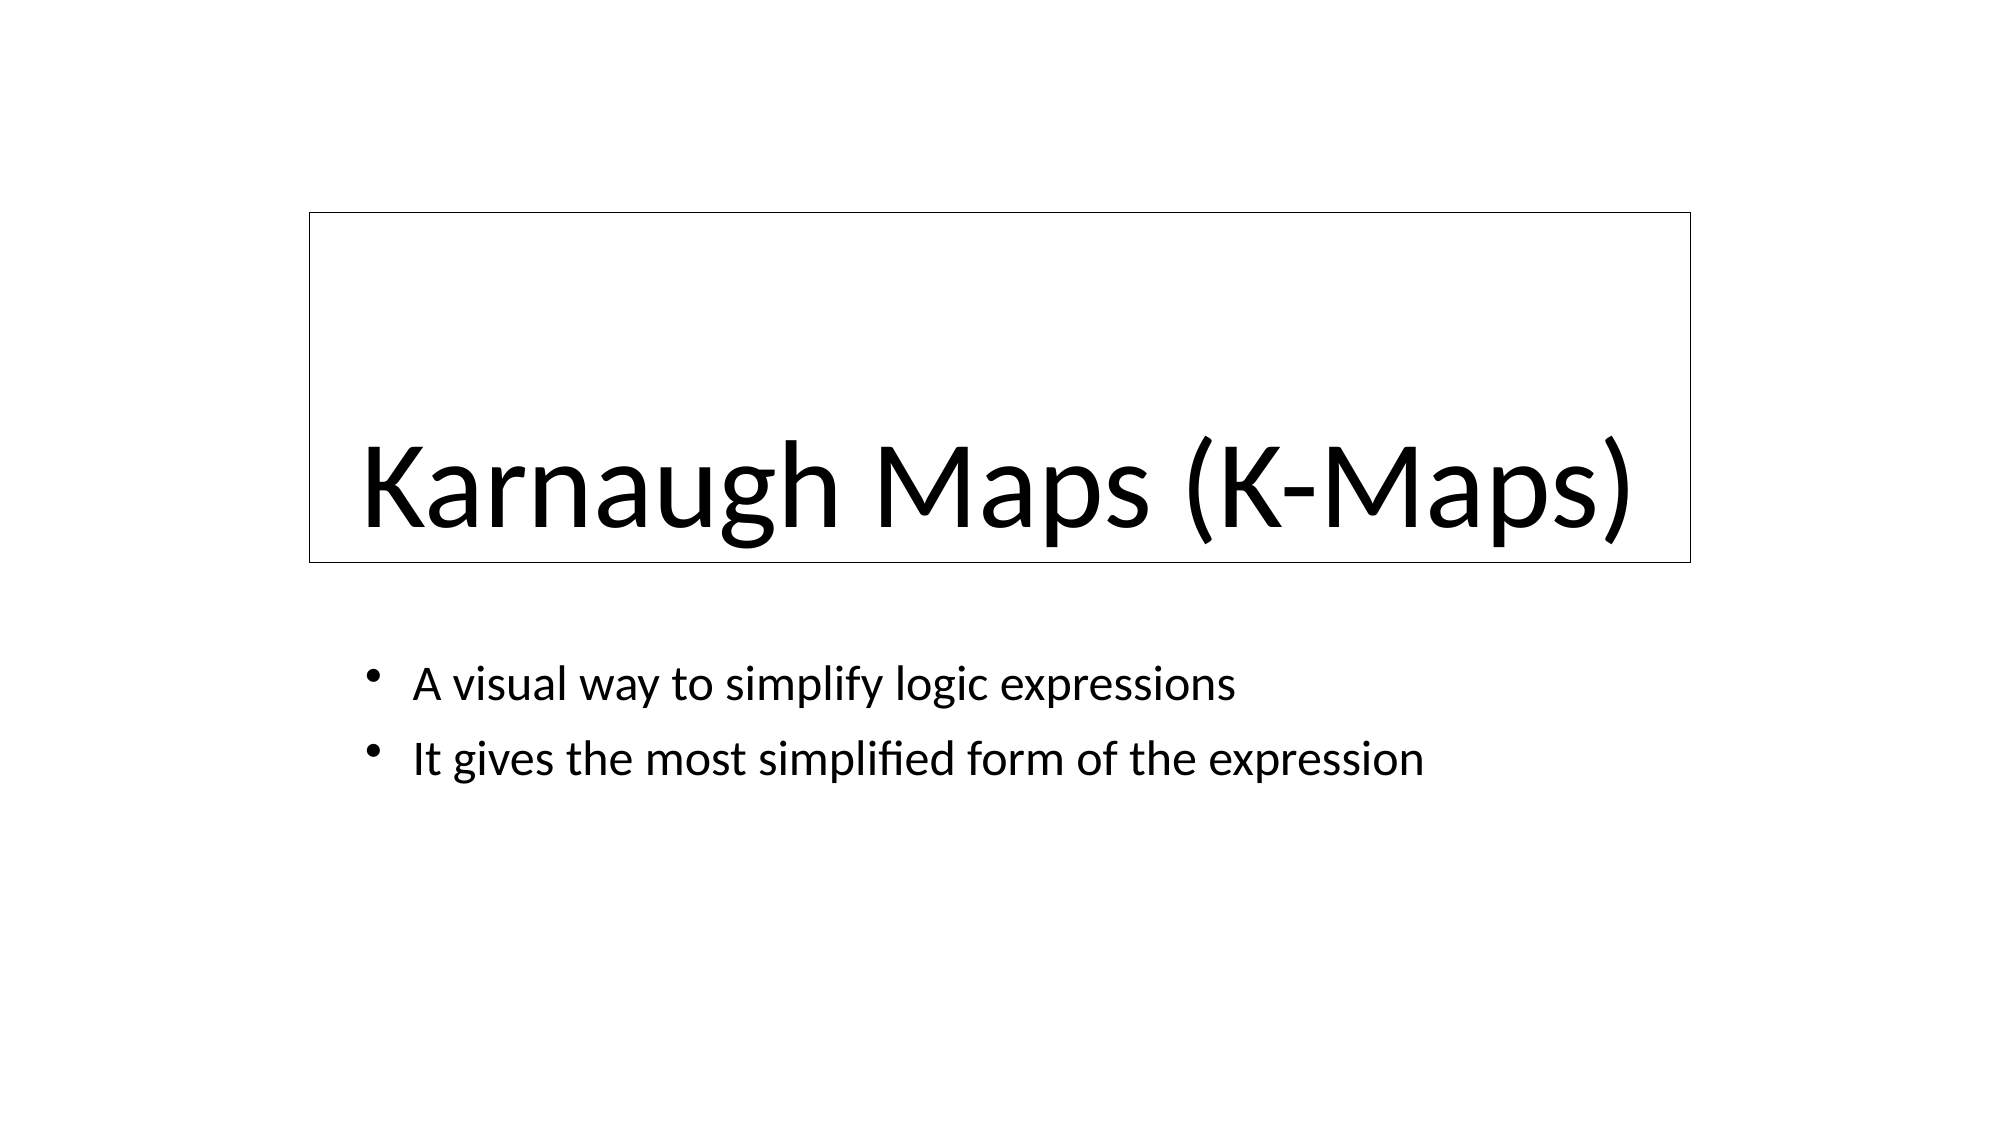

# Karnaugh Maps (K-Maps)
A visual way to simplify logic expressions
It gives the most simplified form of the expression